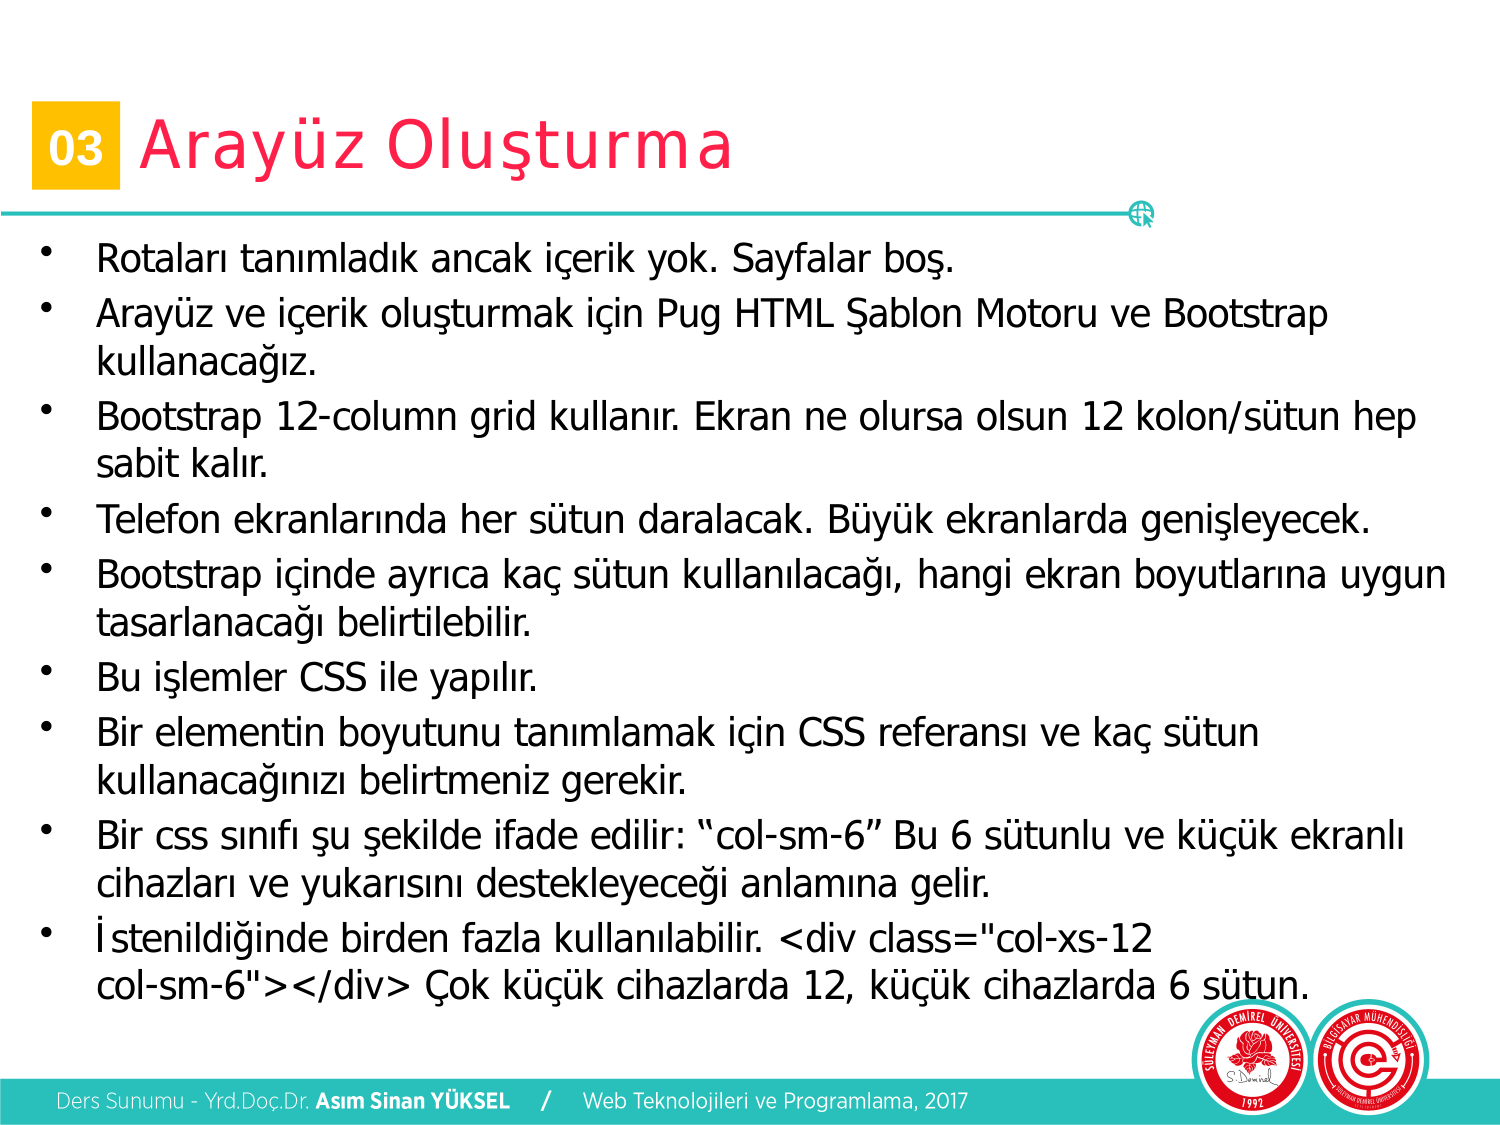

# Arayüz Oluşturma
03
Rotaları tanımladık ancak içerik yok. Sayfalar boş.
Arayüz ve içerik oluşturmak için Pug HTML Şablon Motoru ve Bootstrap kullanacağız.
Bootstrap 12-column grid kullanır. Ekran ne olursa olsun 12 kolon/sütun hep sabit kalır.
Telefon ekranlarında her sütun daralacak. Büyük ekranlarda genişleyecek.
Bootstrap içinde ayrıca kaç sütun kullanılacağı, hangi ekran boyutlarına uygun tasarlanacağı belirtilebilir.
Bu işlemler CSS ile yapılır.
Bir elementin boyutunu tanımlamak için CSS referansı ve kaç sütun kullanacağınızı belirtmeniz gerekir.
Bir css sınıfı şu şekilde ifade edilir: “col-sm-6” Bu 6 sütunlu ve küçük ekranlı cihazları ve yukarısını destekleyeceği anlamına gelir.
İstenildiğinde birden fazla kullanılabilir. <div class="col-xs-12 col-sm-6"></div> Çok küçük cihazlarda 12, küçük cihazlarda 6 sütun.